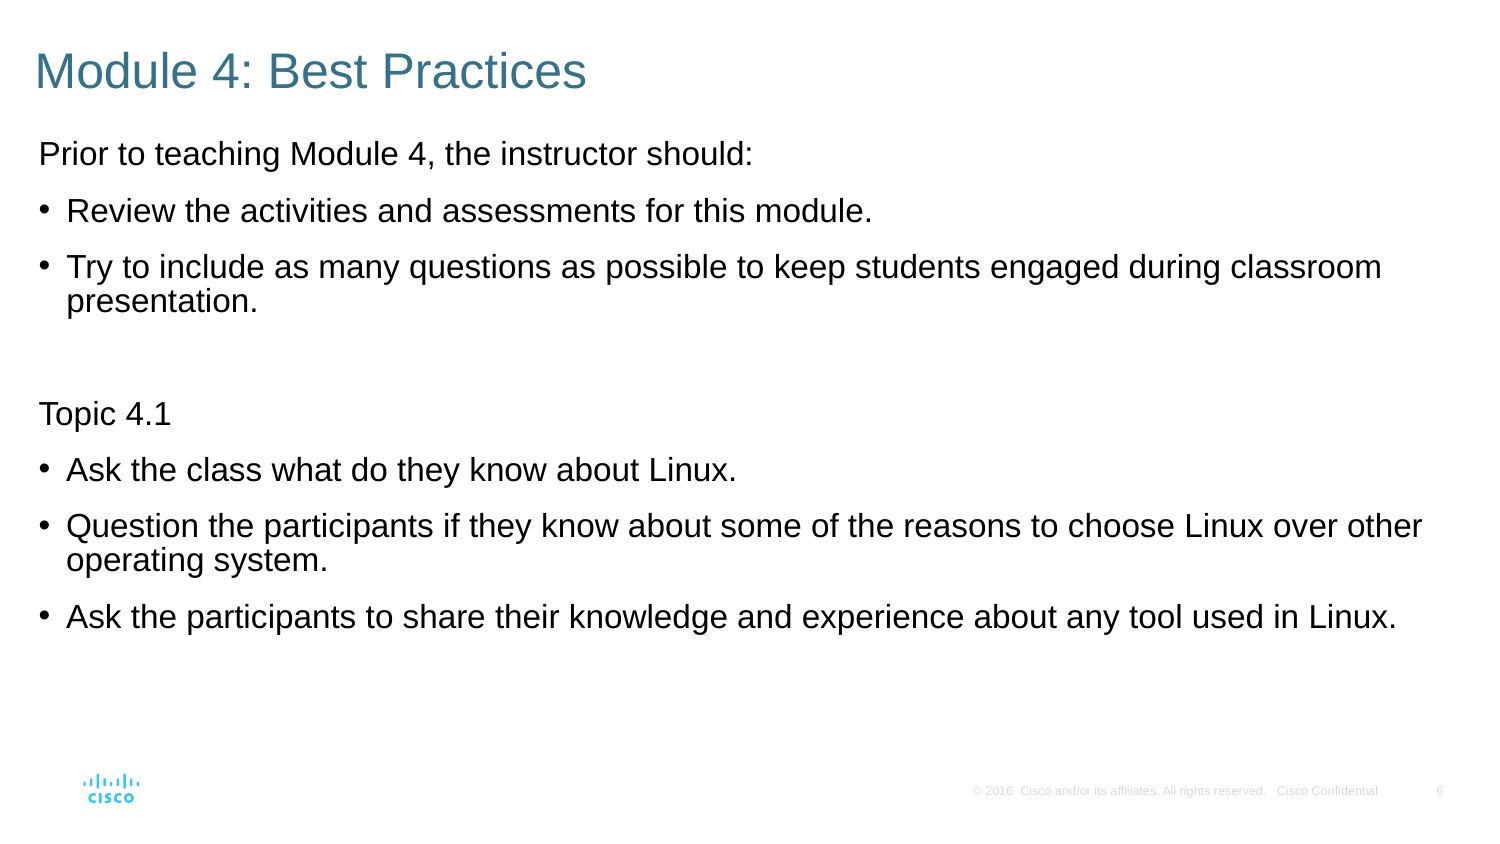

# Module 4: Best Practices
Prior to teaching Module 4, the instructor should:
Review the activities and assessments for this module.
Try to include as many questions as possible to keep students engaged during classroom presentation.

Topic 4.1
Ask the class what do they know about Linux.
Question the participants if they know about some of the reasons to choose Linux over other operating system.
Ask the participants to share their knowledge and experience about any tool used in Linux.